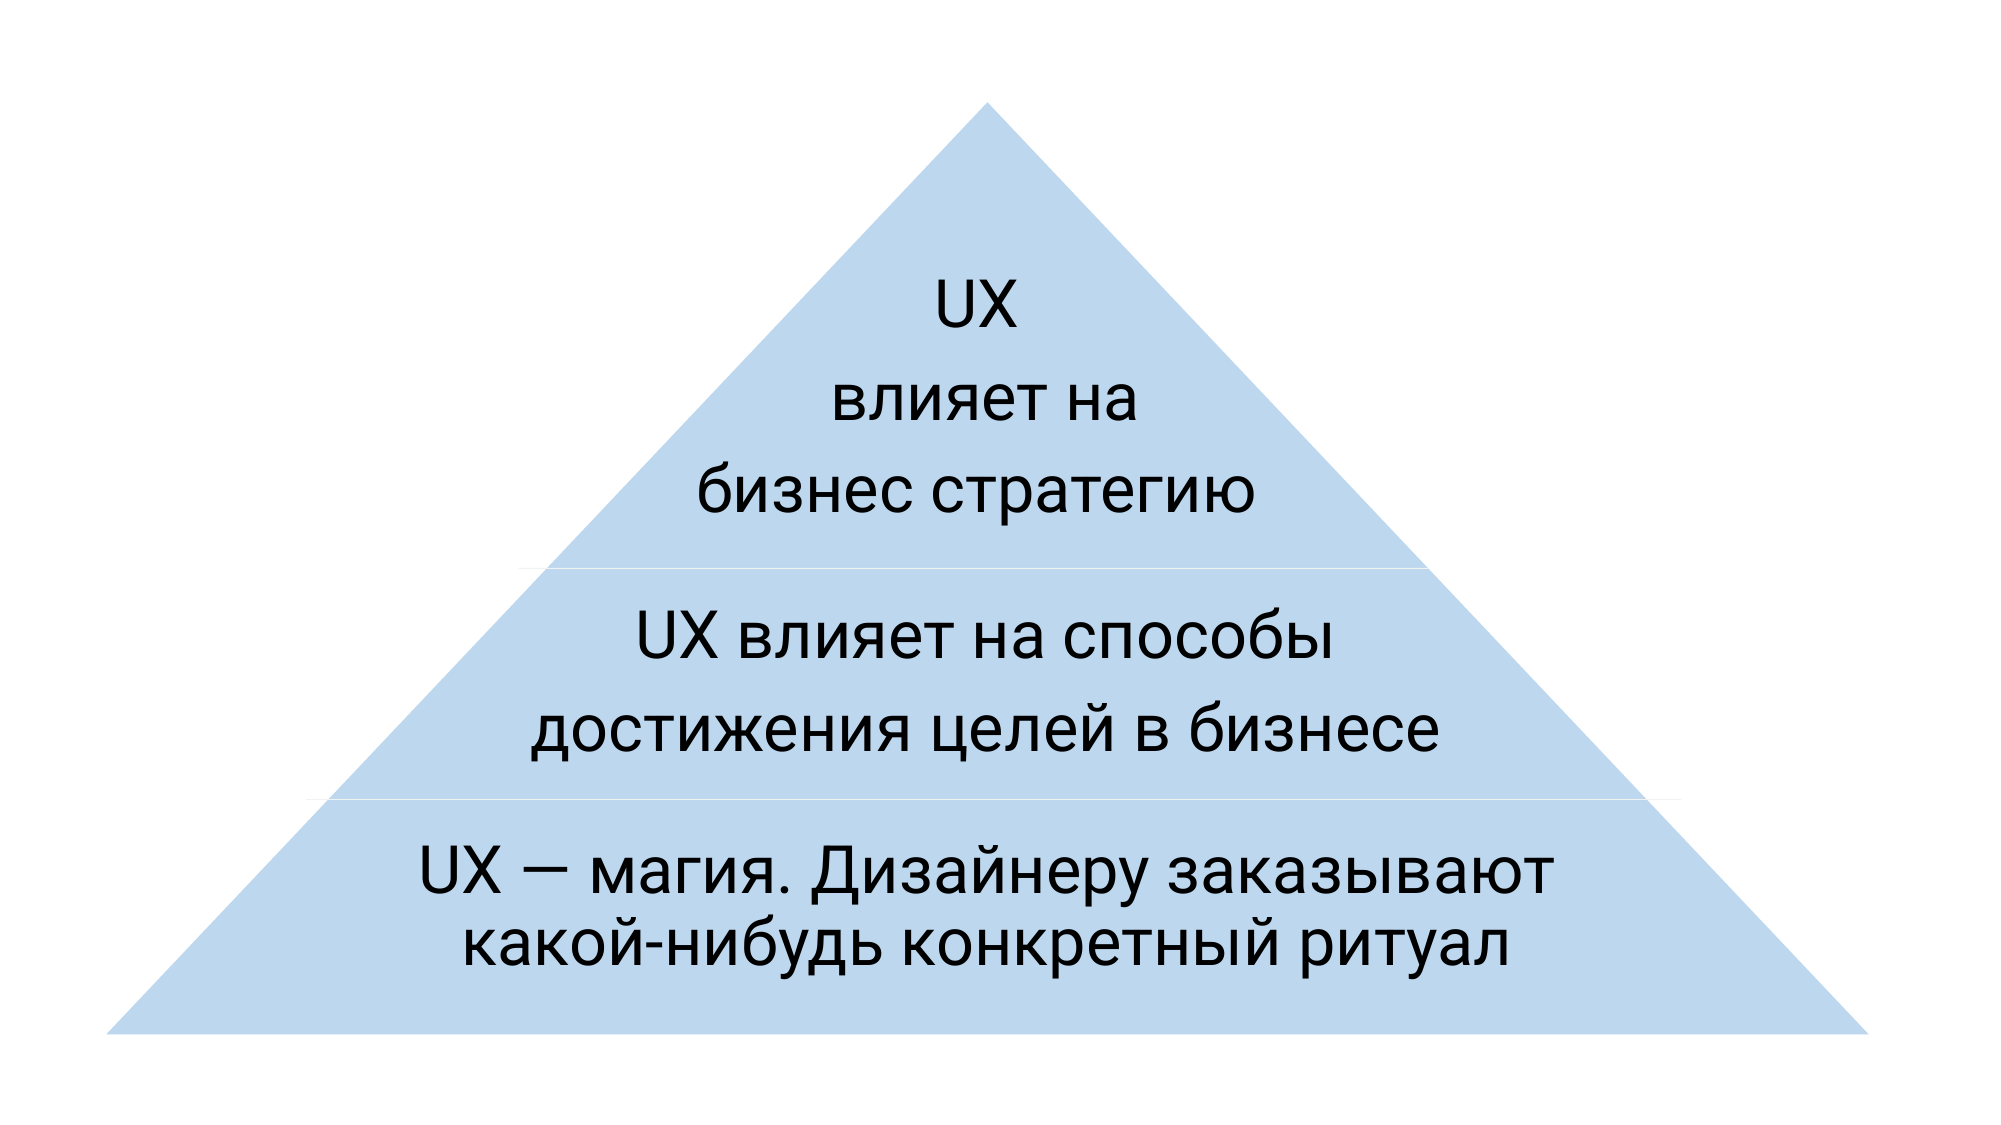

UX
влияет на
бизнес стратегию
UX влияет на способы
достижения целей в бизнесе
UX — магия. Дизайнеру заказывают
какой-нибудь конкретный ритуал